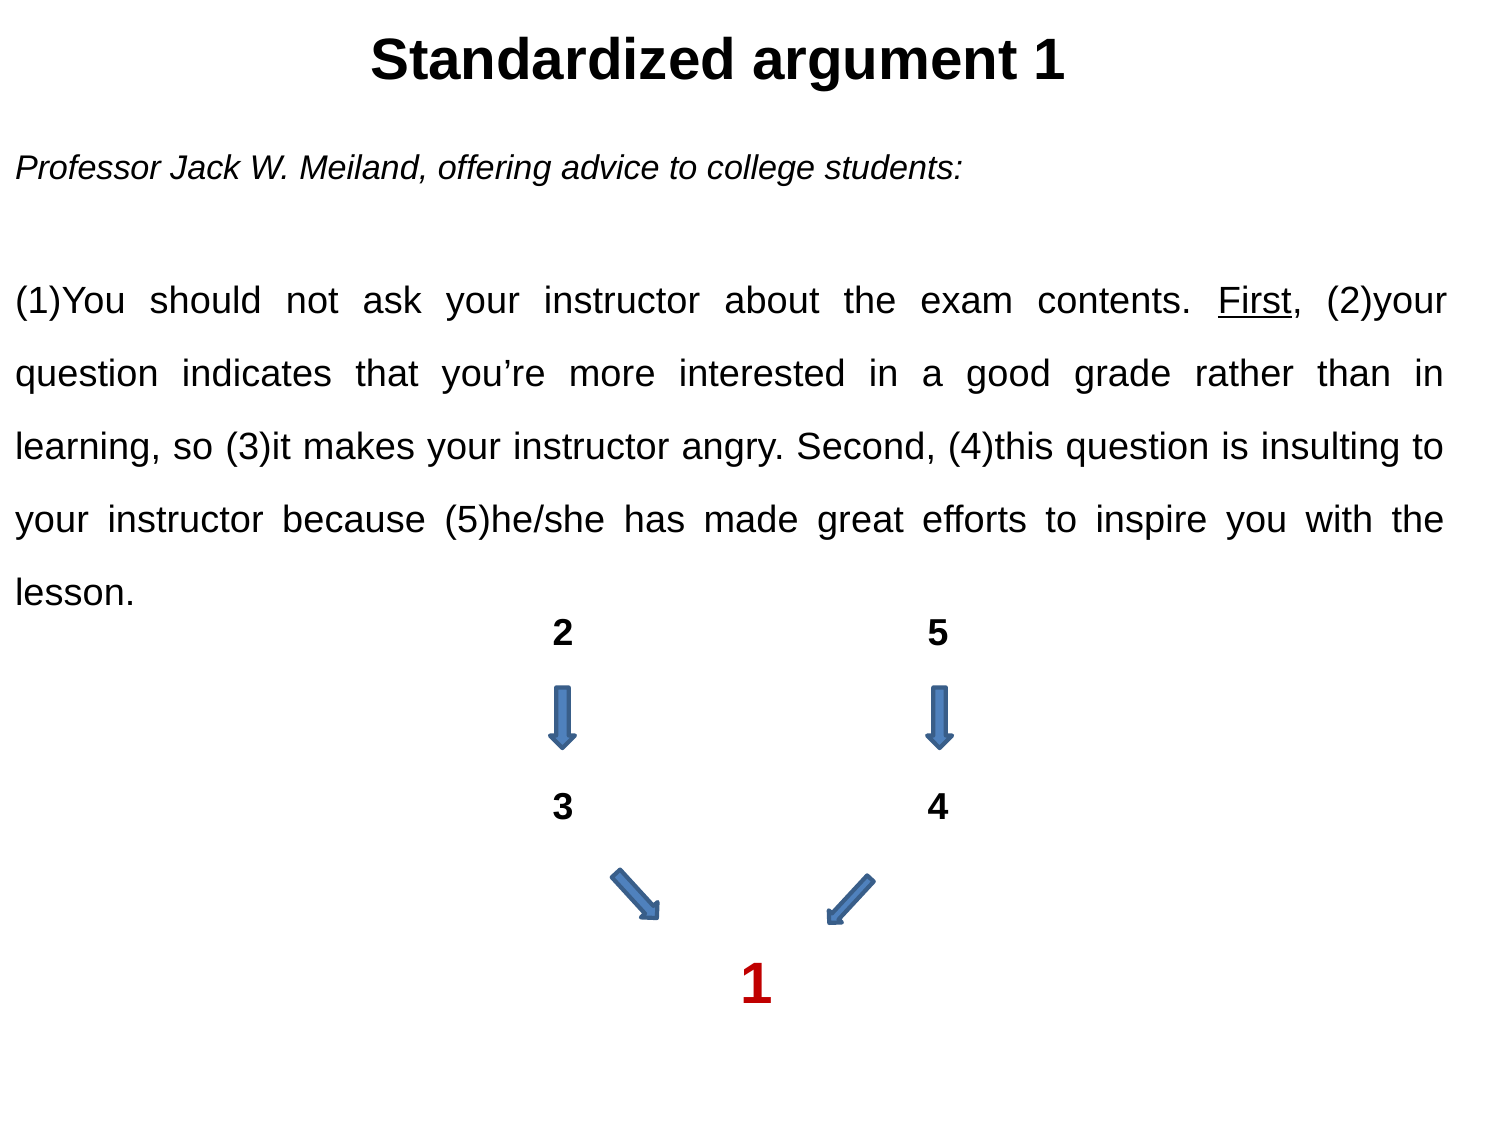

# Standardized argument 1
Professor Jack W. Meiland, offering advice to college students:

(1)You should not ask your instructor about the exam contents. First, (2)your question indicates that you’re more interested in a good grade rather than in learning, so (3)it makes your instructor angry. Second, (4)this question is insulting to your instructor because (5)he/she has made great efforts to inspire you with the lesson.

2
5

3
4

1